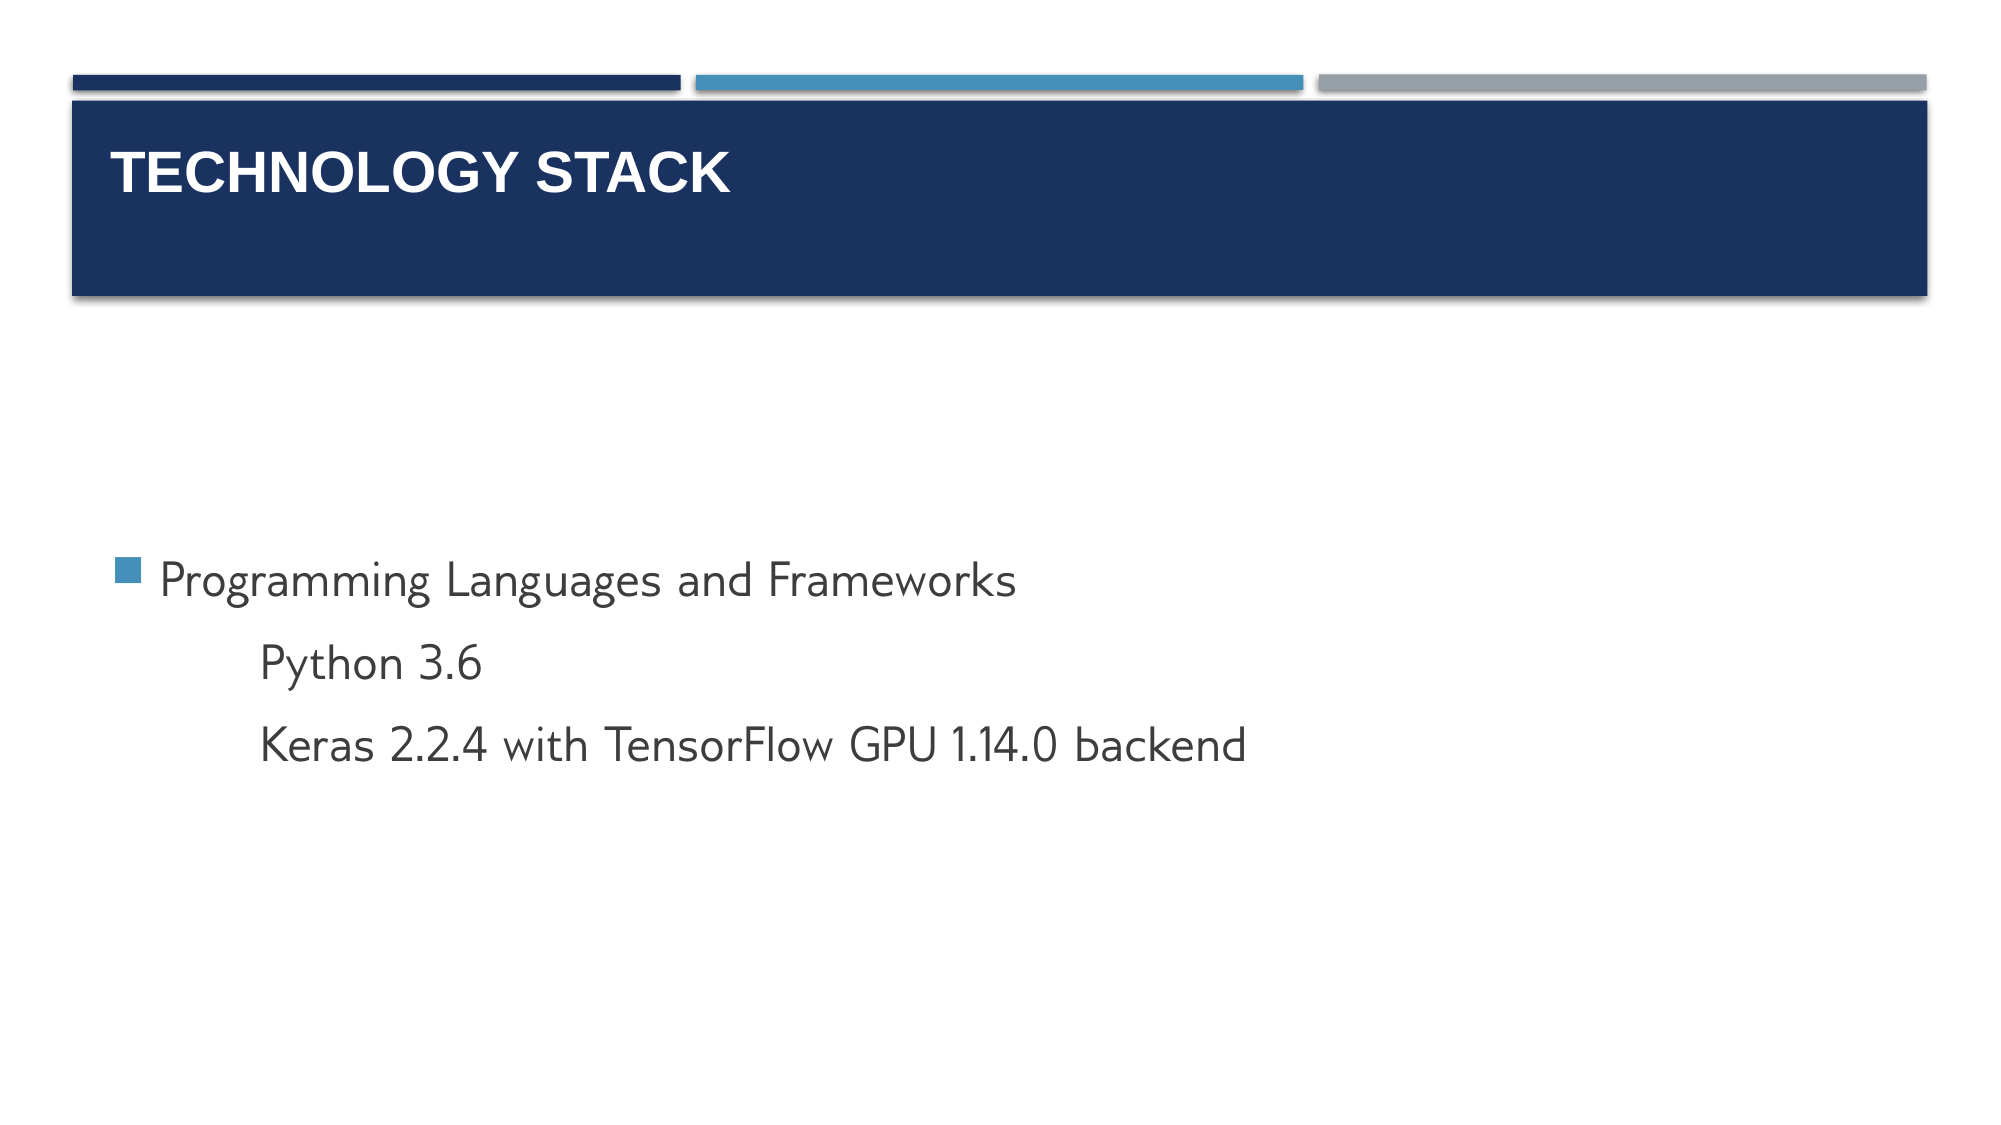

# Technology Stack
Programming Languages and Frameworks
	Python 3.6
	Keras 2.2.4 with TensorFlow GPU 1.14.0 backend